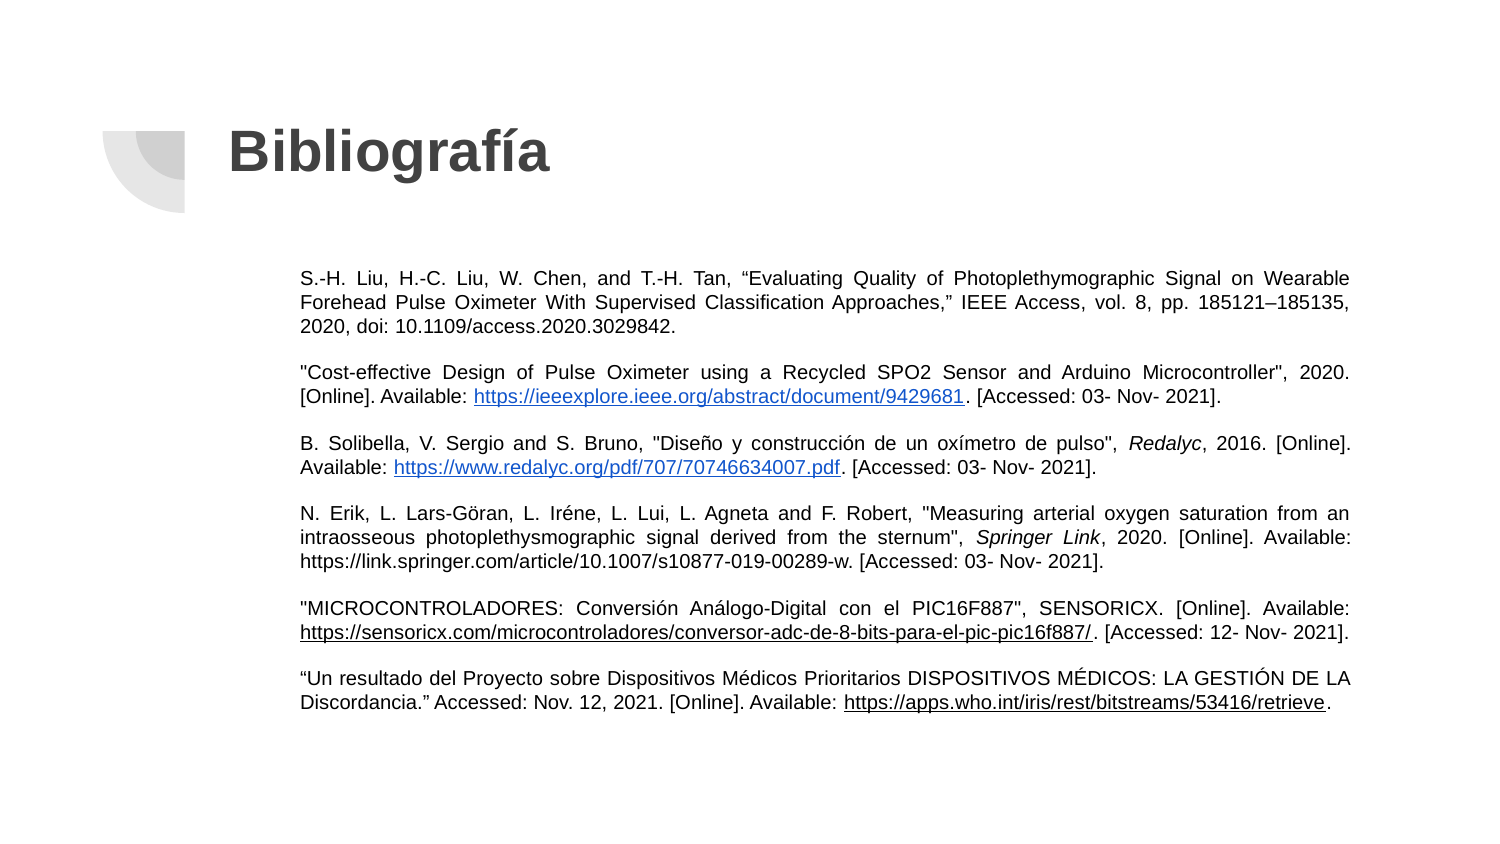

# Bibliografía
S.-H. Liu, H.-C. Liu, W. Chen, and T.-H. Tan, “Evaluating Quality of Photoplethymographic Signal on Wearable Forehead Pulse Oximeter With Supervised Classification Approaches,” IEEE Access, vol. 8, pp. 185121–185135, 2020, doi: 10.1109/access.2020.3029842.
"Cost-effective Design of Pulse Oximeter using a Recycled SPO2 Sensor and Arduino Microcontroller", 2020. [Online]. Available: https://ieeexplore.ieee.org/abstract/document/9429681. [Accessed: 03- Nov- 2021].
B. Solibella, V. Sergio and S. Bruno, "Diseño y construcción de un oxímetro de pulso", Redalyc, 2016. [Online]. Available: https://www.redalyc.org/pdf/707/70746634007.pdf. [Accessed: 03- Nov- 2021].
N. Erik, L. Lars-Göran, L. Iréne, L. Lui, L. Agneta and F. Robert, "Measuring arterial oxygen saturation from an intraosseous photoplethysmographic signal derived from the sternum", Springer Link, 2020. [Online]. Available: https://link.springer.com/article/10.1007/s10877-019-00289-w. [Accessed: 03- Nov- 2021].
"MICROCONTROLADORES: Conversión Análogo-Digital con el PIC16F887", SENSORICX. [Online]. Available: https://sensoricx.com/microcontroladores/conversor-adc-de-8-bits-para-el-pic-pic16f887/. [Accessed: 12- Nov- 2021].
“Un resultado del Proyecto sobre Dispositivos Médicos Prioritarios DISPOSITIVOS MÉDICOS: LA GESTIÓN DE LA Discordancia.” Accessed: Nov. 12, 2021. [Online]. Available: https://apps.who.int/iris/rest/bitstreams/53416/retrieve.